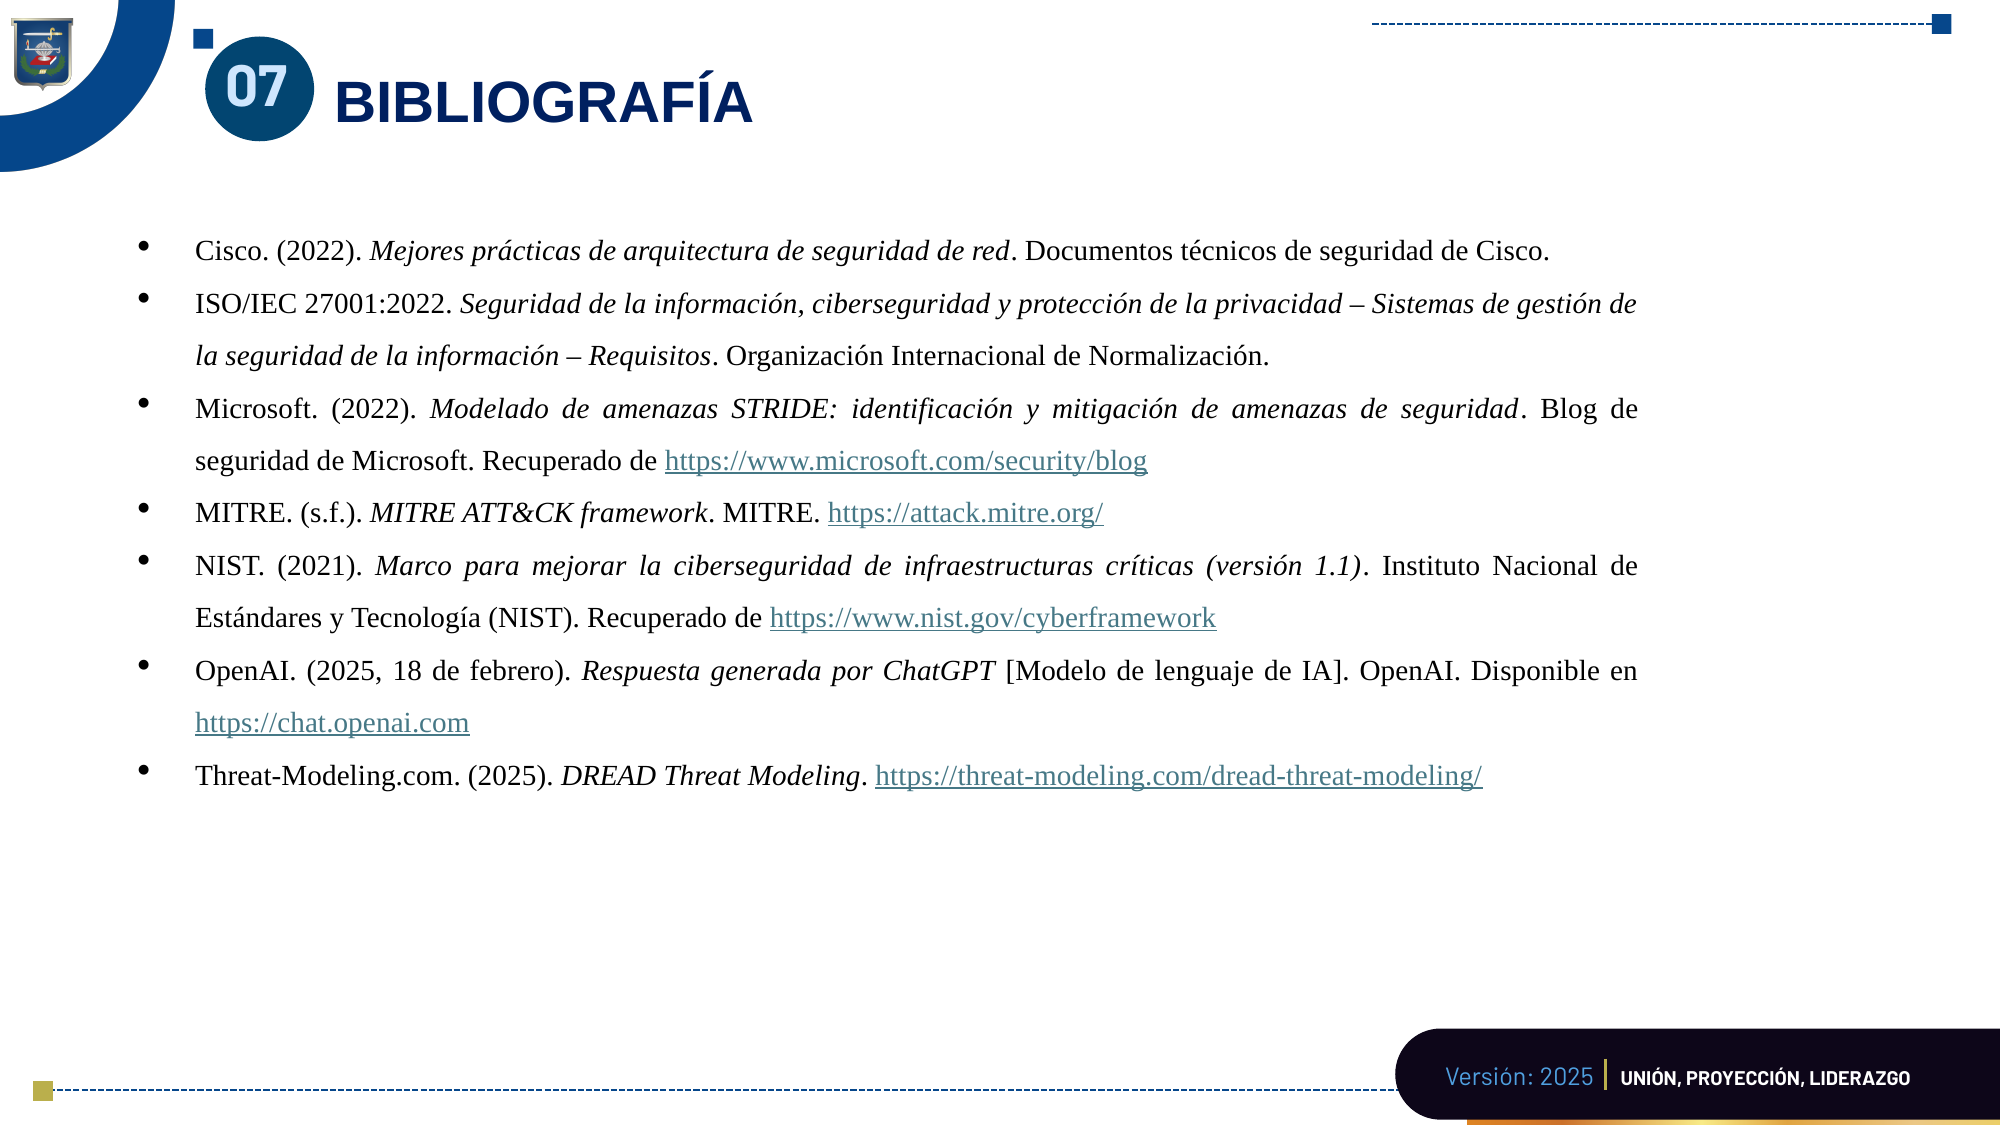

07
# BIBLIOGRAFÍA

Cisco. (2022). Mejores prácticas de arquitectura de seguridad de red. Documentos técnicos de seguridad de Cisco.
ISO/IEC 27001:2022. Seguridad de la información, ciberseguridad y protección de la privacidad – Sistemas de gestión de la seguridad de la información – Requisitos. Organización Internacional de Normalización.
Microsoft. (2022). Modelado de amenazas STRIDE: identificación y mitigación de amenazas de seguridad. Blog de seguridad de Microsoft. Recuperado de https://www.microsoft.com/security/blog
MITRE. (s.f.). MITRE ATT&CK framework. MITRE. https://attack.mitre.org/
NIST. (2021). Marco para mejorar la ciberseguridad de infraestructuras críticas (versión 1.1). Instituto Nacional de Estándares y Tecnología (NIST). Recuperado de https://www.nist.gov/cyberframework
OpenAI. (2025, 18 de febrero). Respuesta generada por ChatGPT [Modelo de lenguaje de IA]. OpenAI. Disponible en https://chat.openai.com
Threat-Modeling.com. (2025). DREAD Threat Modeling. https://threat-modeling.com/dread-threat-modeling/